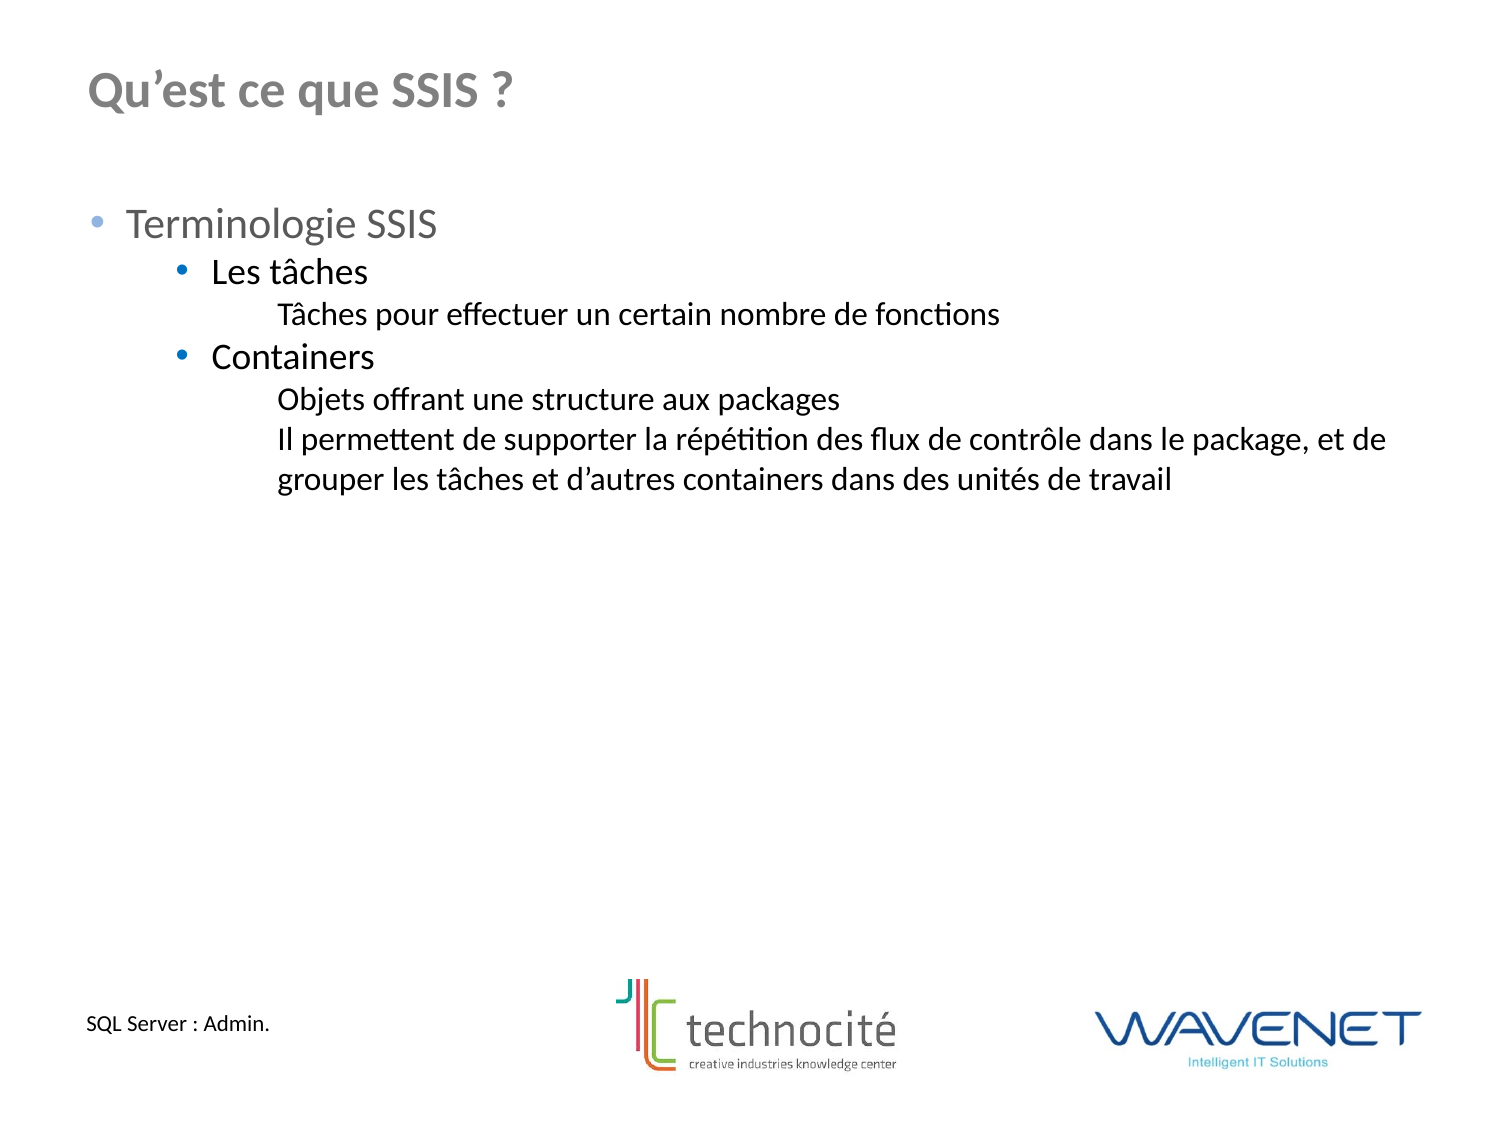

Qu’est ce que SSIS ?
Terminologie SSIS
Les tâches
Tâches pour effectuer un certain nombre de fonctions
Containers
Objets offrant une structure aux packages
Il permettent de supporter la répétition des flux de contrôle dans le package, et de grouper les tâches et d’autres containers dans des unités de travail
SQL Server : Admin.